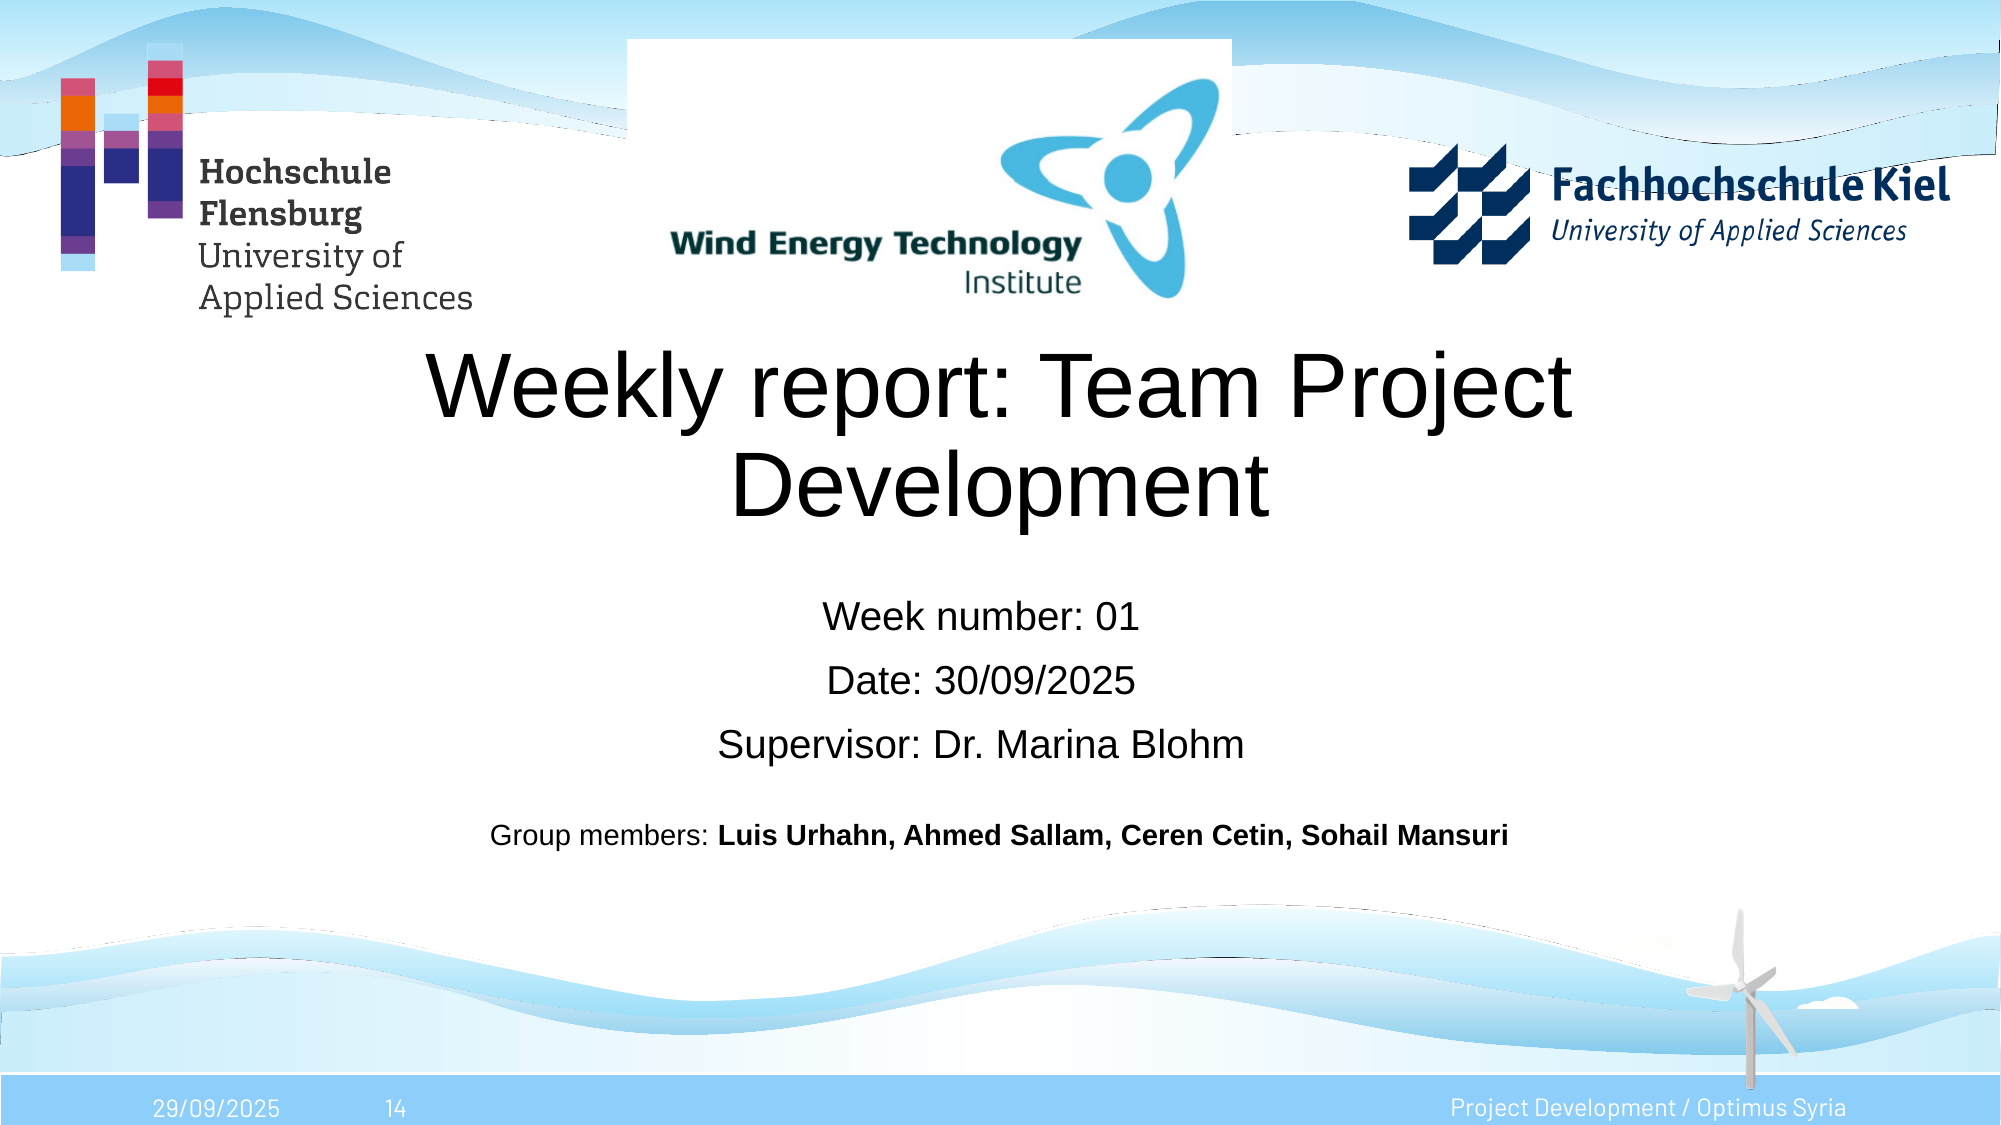

# Weekly report: Team Project Development
Week number: 01
Date: 30/09/2025
Supervisor: Dr. Marina Blohm
Group members: Luis Urhahn, Ahmed Sallam, Ceren Cetin, Sohail Mansuri
Project Development / Optimus Syria
29/09/2025
14